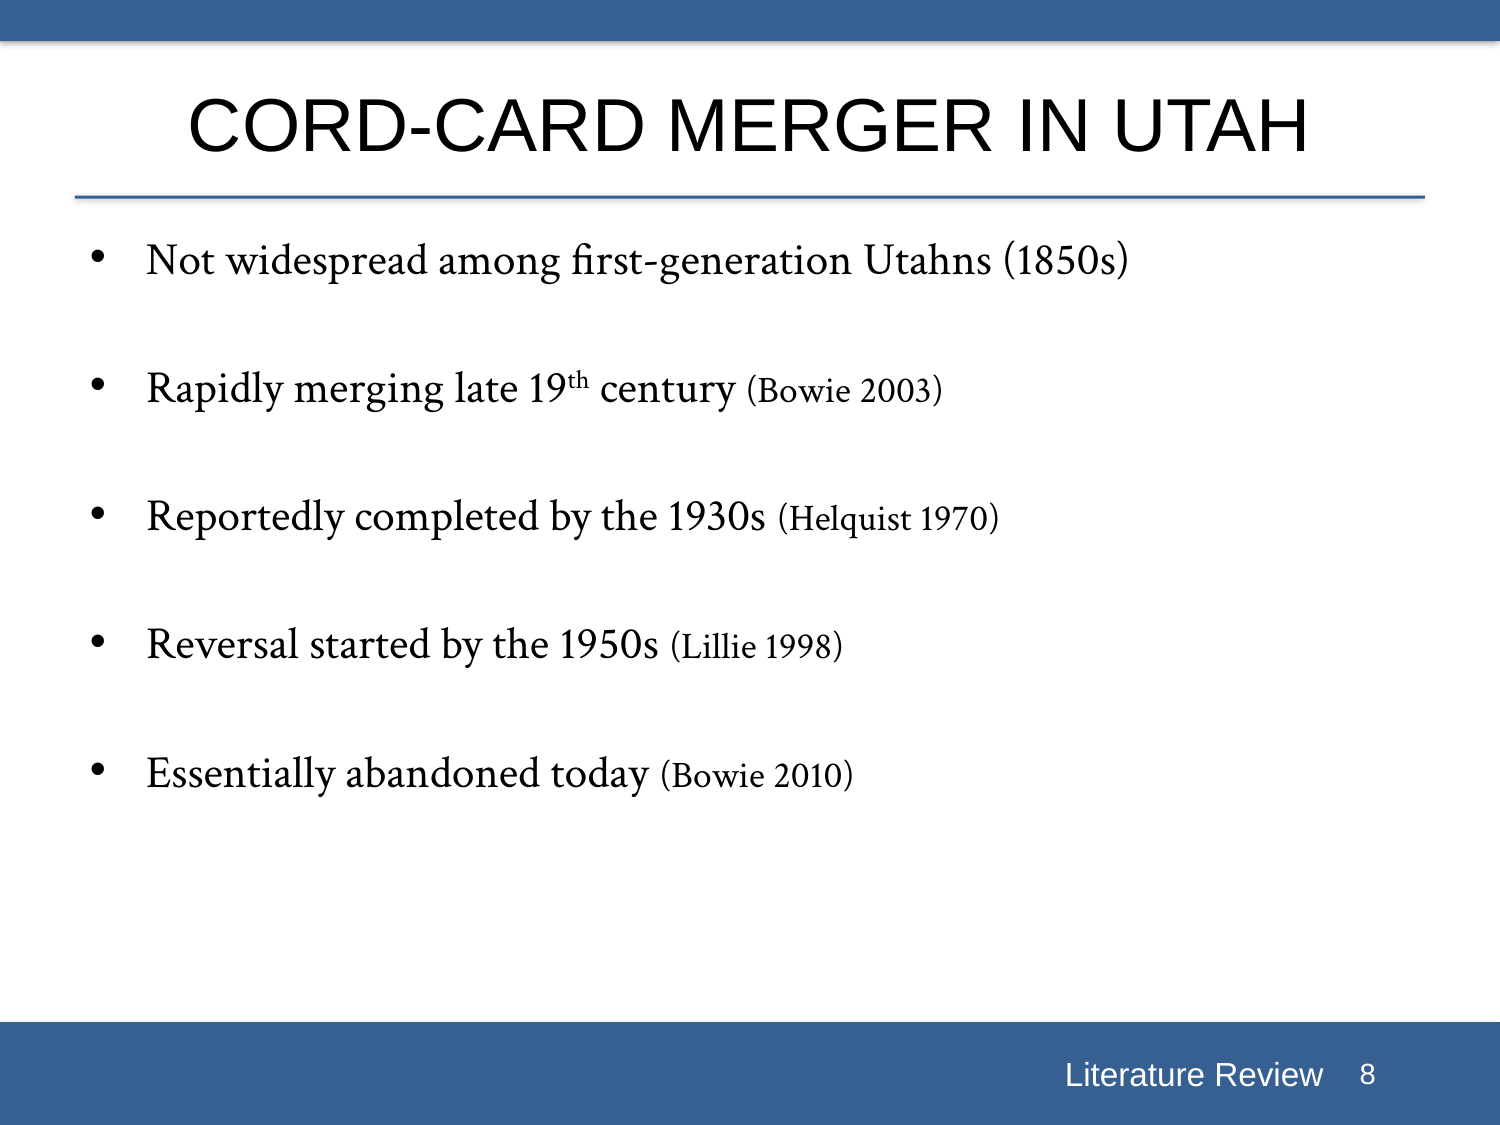

# Cord-Card Merger in Utah
Not widespread among first-generation Utahns (1850s)

Rapidly merging late 19th century (Bowie 2003)

Reportedly completed by the 1930s (Helquist 1970)

Reversal started by the 1950s (Lillie 1998)

Essentially abandoned today (Bowie 2010)
Literature Review
8